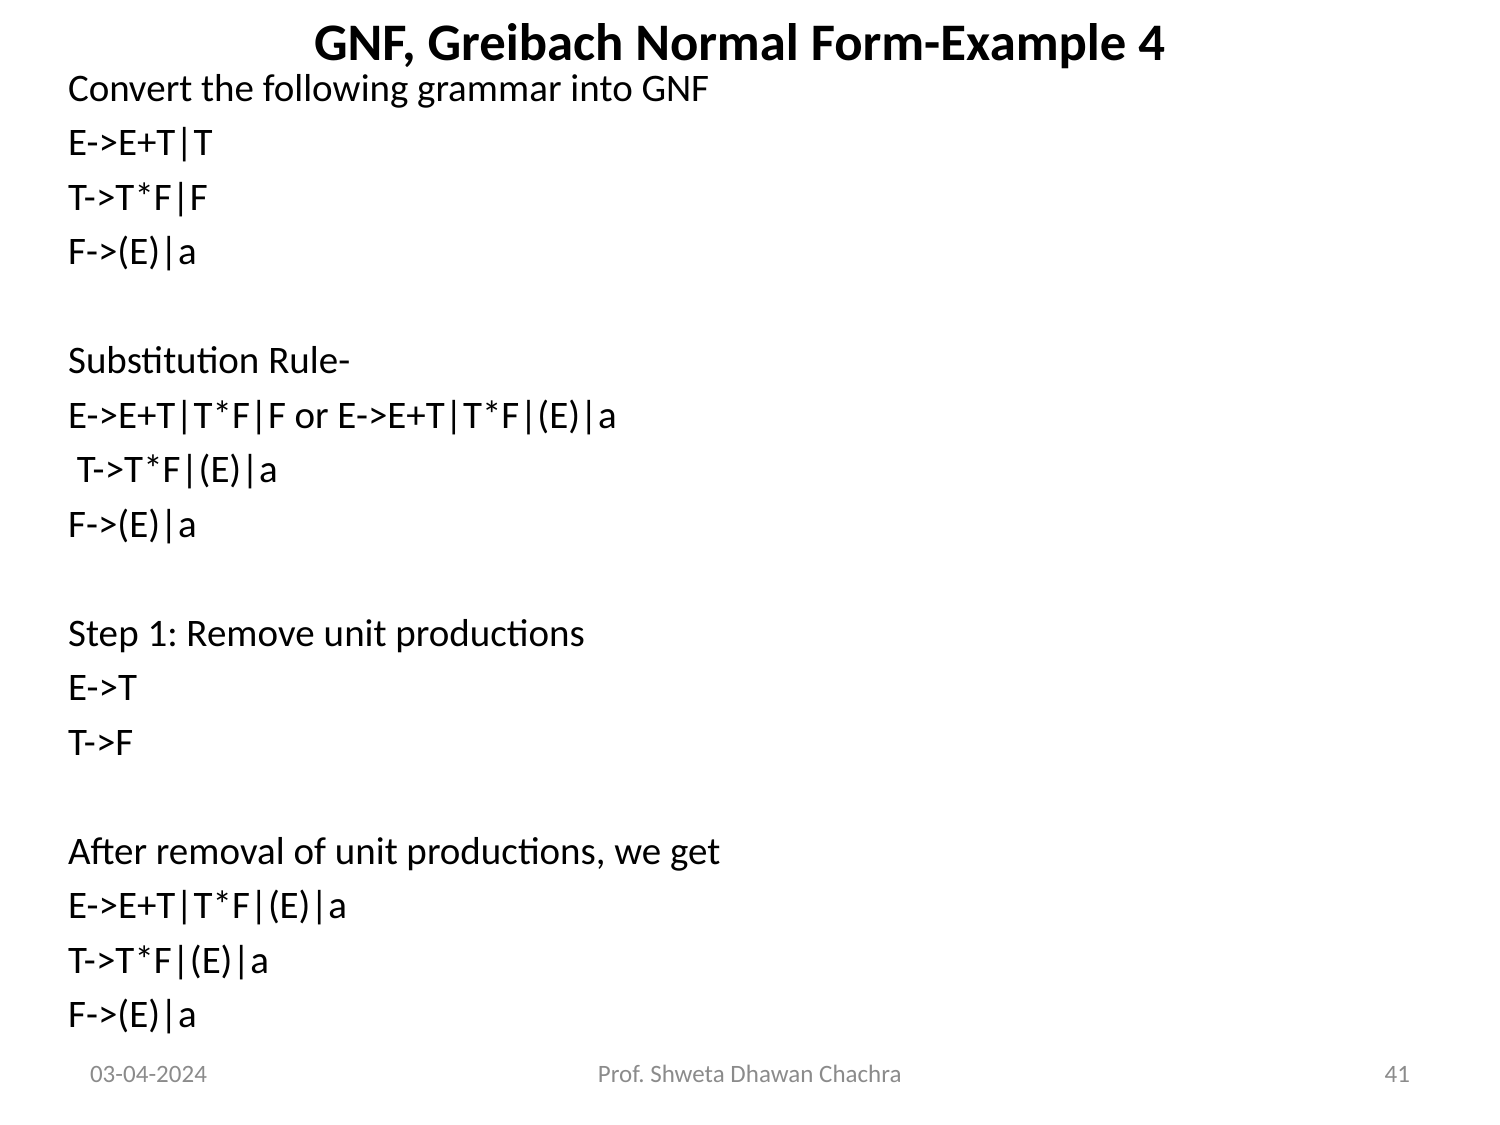

# GNF, Greibach Normal Form-Example 4
Convert the following grammar into GNF
E->E+T|T
T->T*F|F
F->(E)|a

Substitution Rule-
E->E+T|T*F|F or E->E+T|T*F|(E)|a
 T->T*F|(E)|a
F->(E)|a

Step 1: Remove unit productions
E->T
T->F

After removal of unit productions, we get
E->E+T|T*F|(E)|a
T->T*F|(E)|a
F->(E)|a
03-04-2024
Prof. Shweta Dhawan Chachra
41